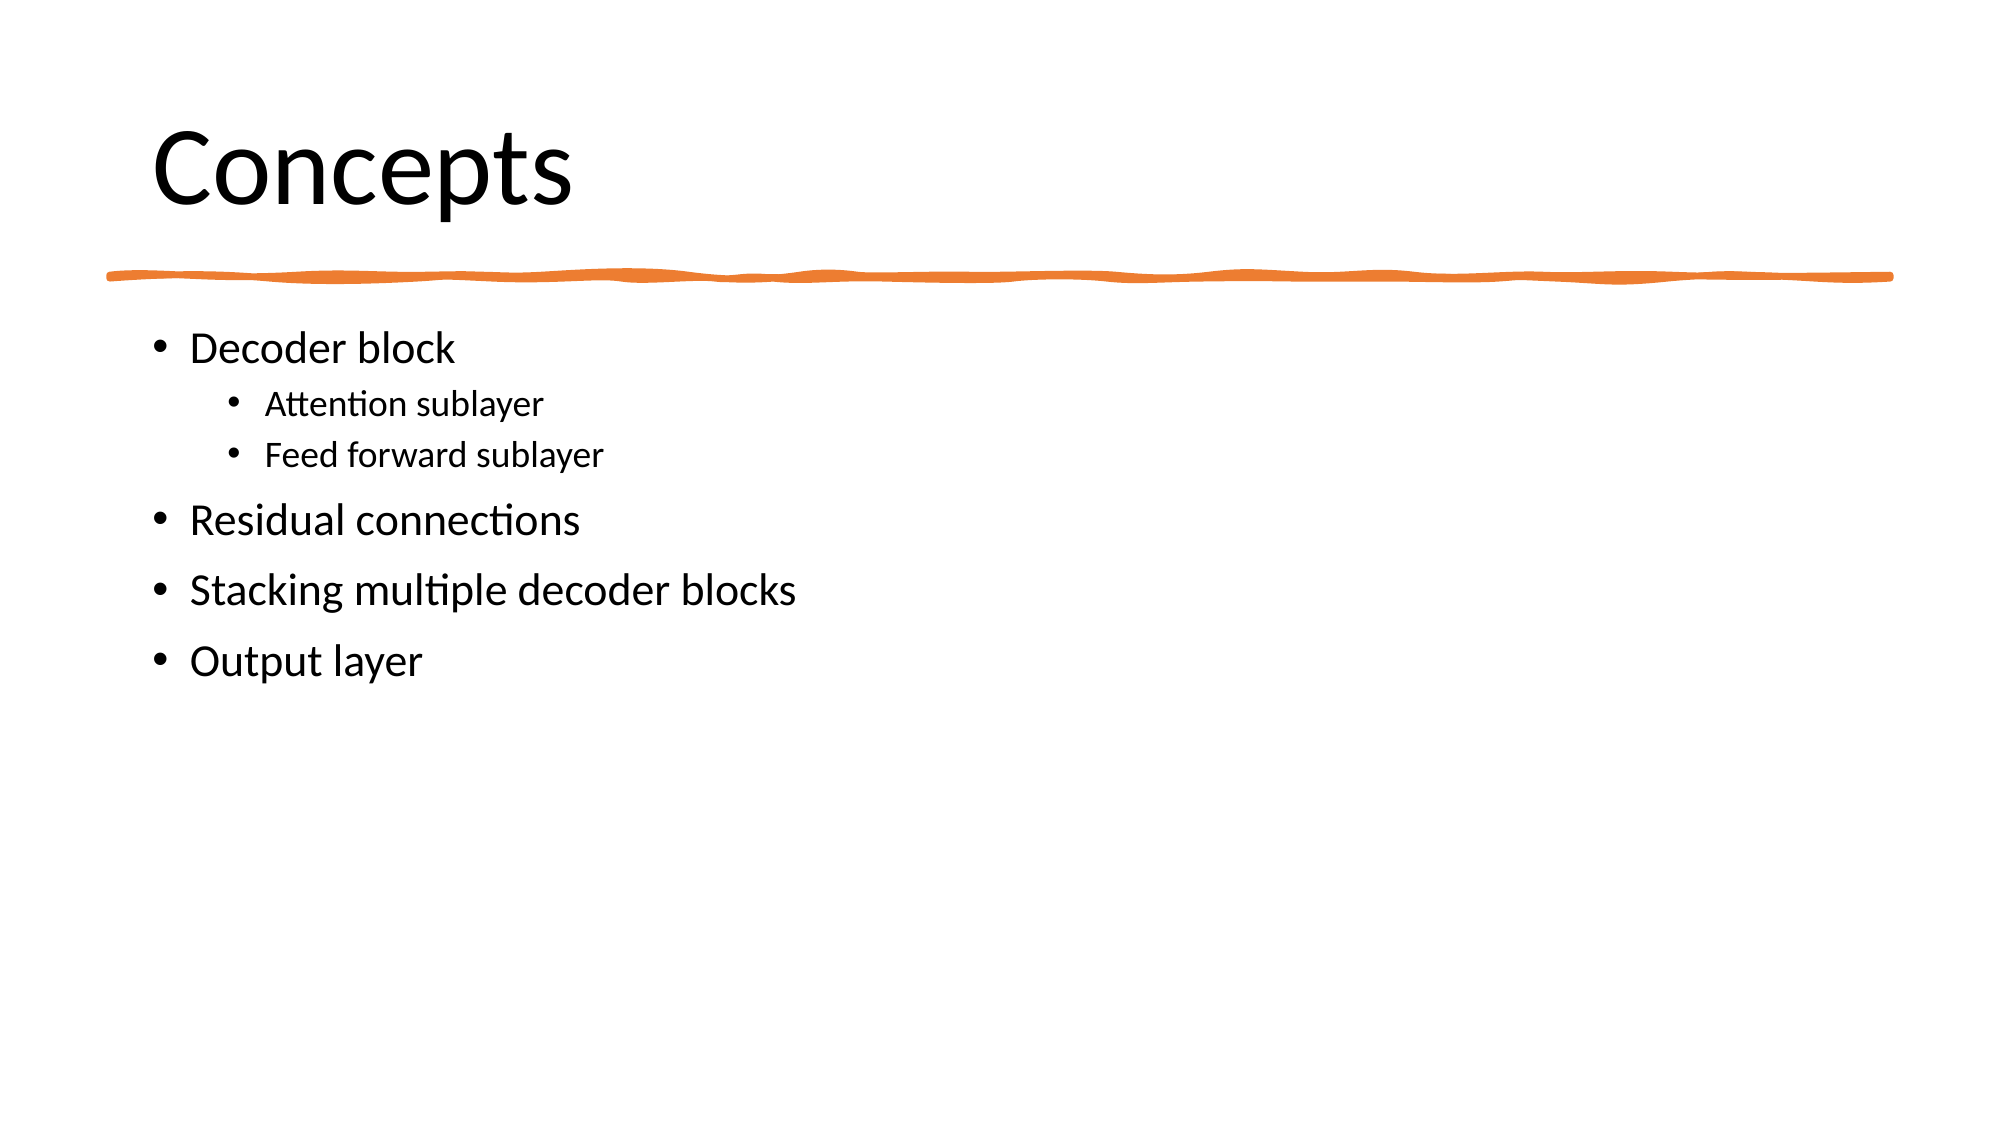

# Concepts

Decoder block
Attention sublayer
Feed forward sublayer
Residual connections
Stacking multiple decoder blocks
Output layer